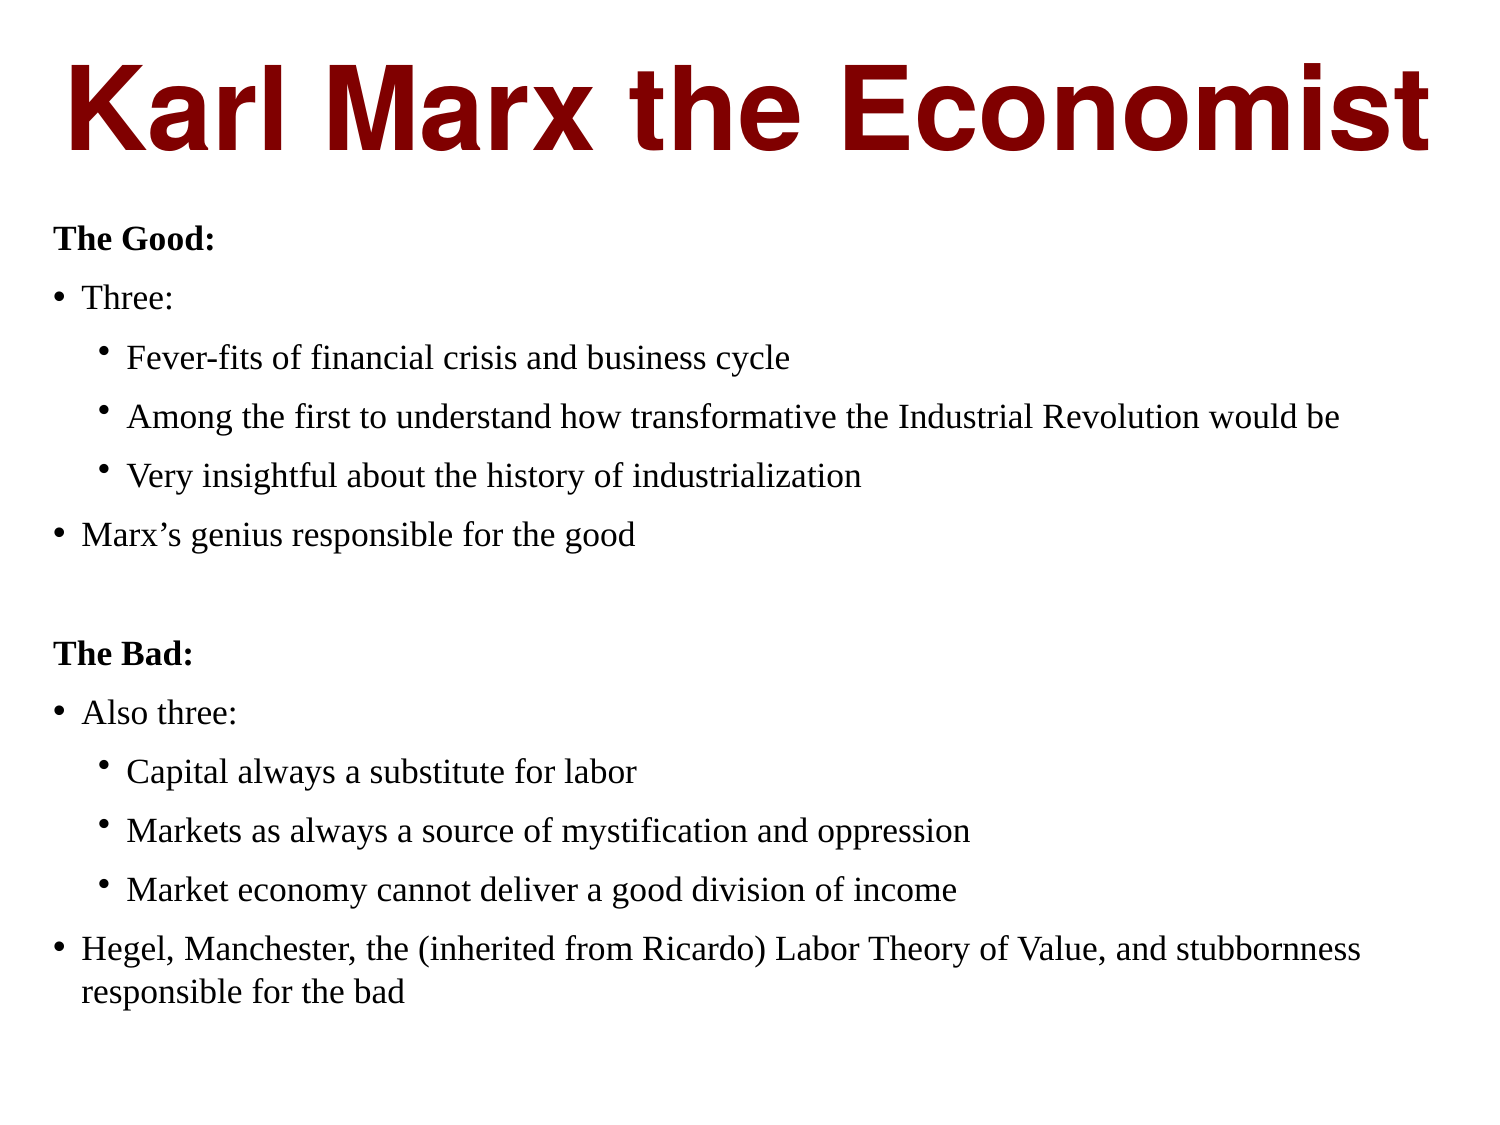

Karl Marx the Economist
The Good:
Three:
Fever-fits of financial crisis and business cycle
Among the first to understand how transformative the Industrial Revolution would be
Very insightful about the history of industrialization
Marx’s genius responsible for the good

The Bad:
Also three:
Capital always a substitute for labor
Markets as always a source of mystification and oppression
Market economy cannot deliver a good division of income
Hegel, Manchester, the (inherited from Ricardo) Labor Theory of Value, and stubbornness responsible for the bad